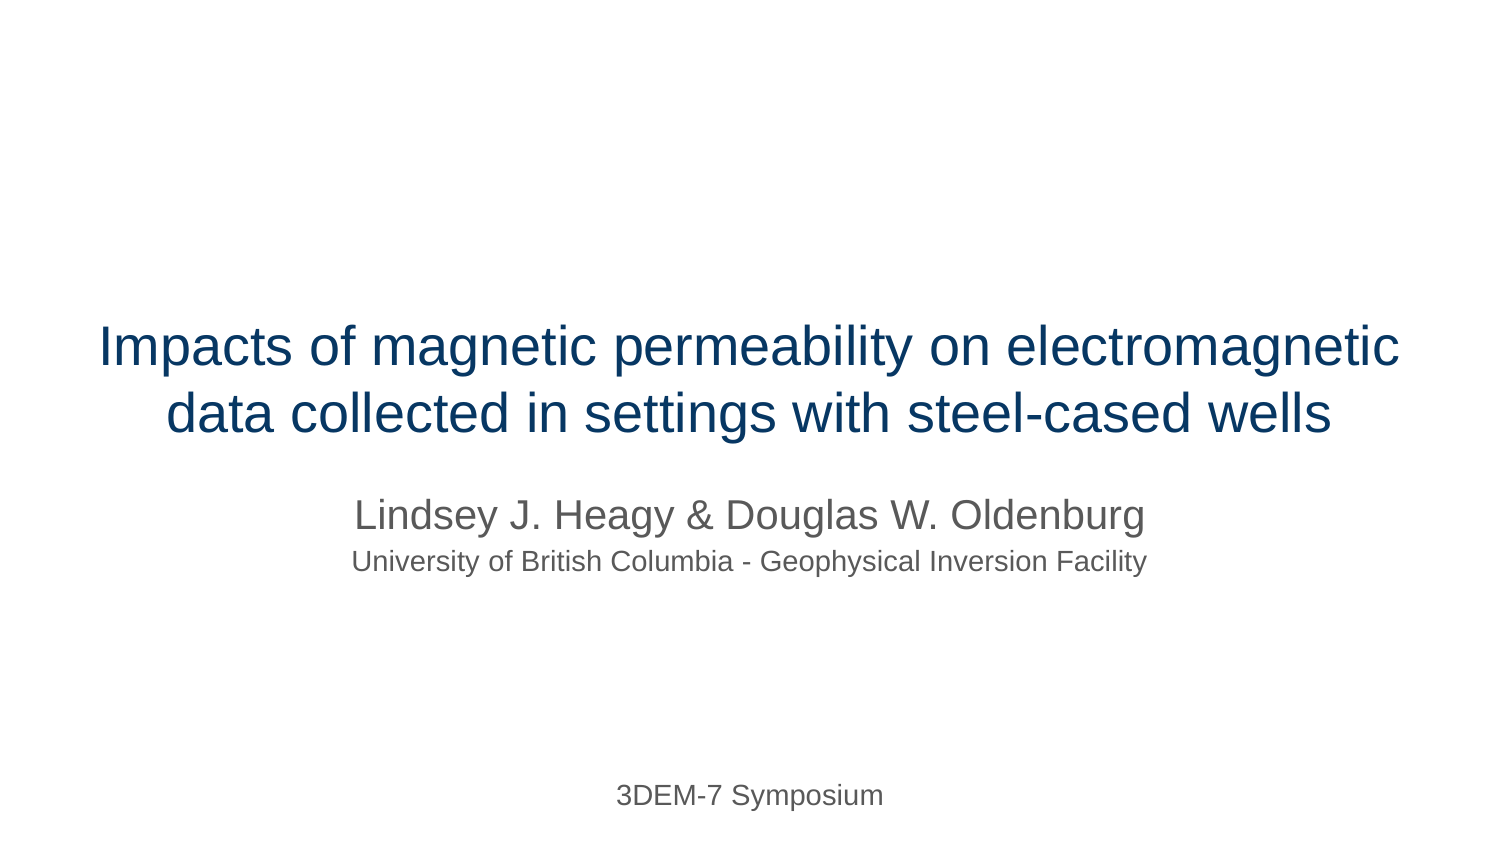

# Impacts of magnetic permeability on electromagnetic data collected in settings with steel-cased wells
Lindsey J. Heagy & Douglas W. Oldenburg
University of British Columbia - Geophysical Inversion Facility
3DEM-7 Symposium